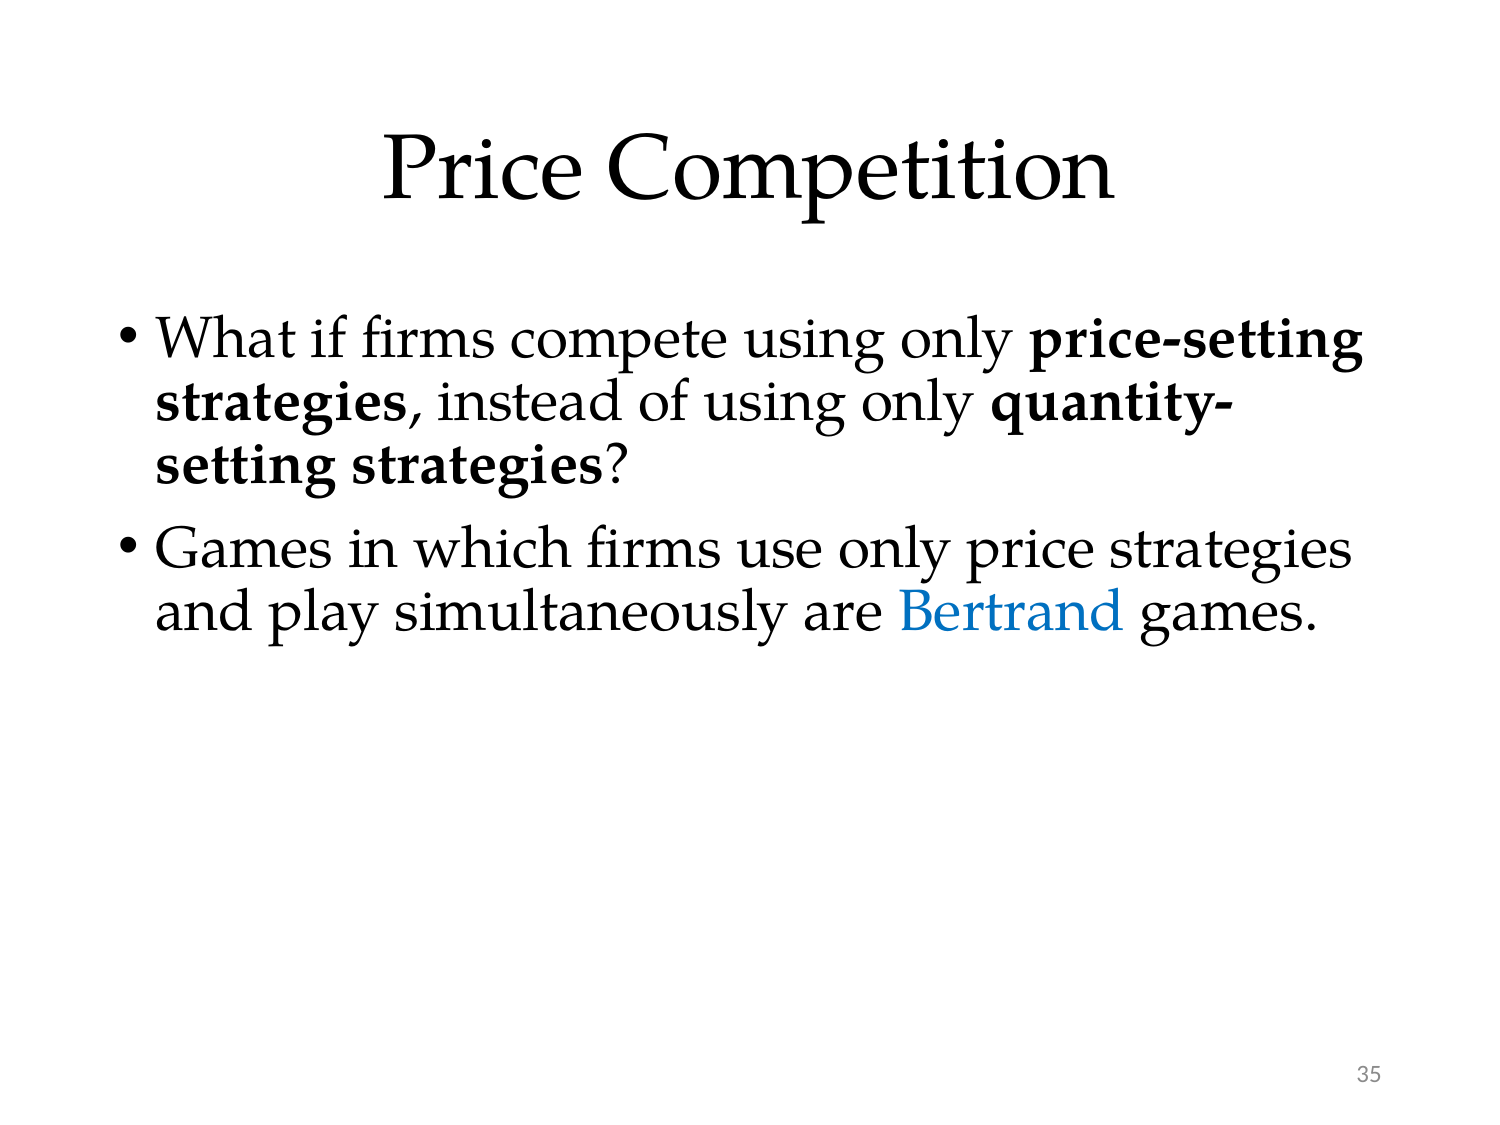

# Price Competition
What if firms compete using only price-setting strategies, instead of using only quantity-setting strategies?
Games in which firms use only price strategies and play simultaneously are Bertrand games.
35